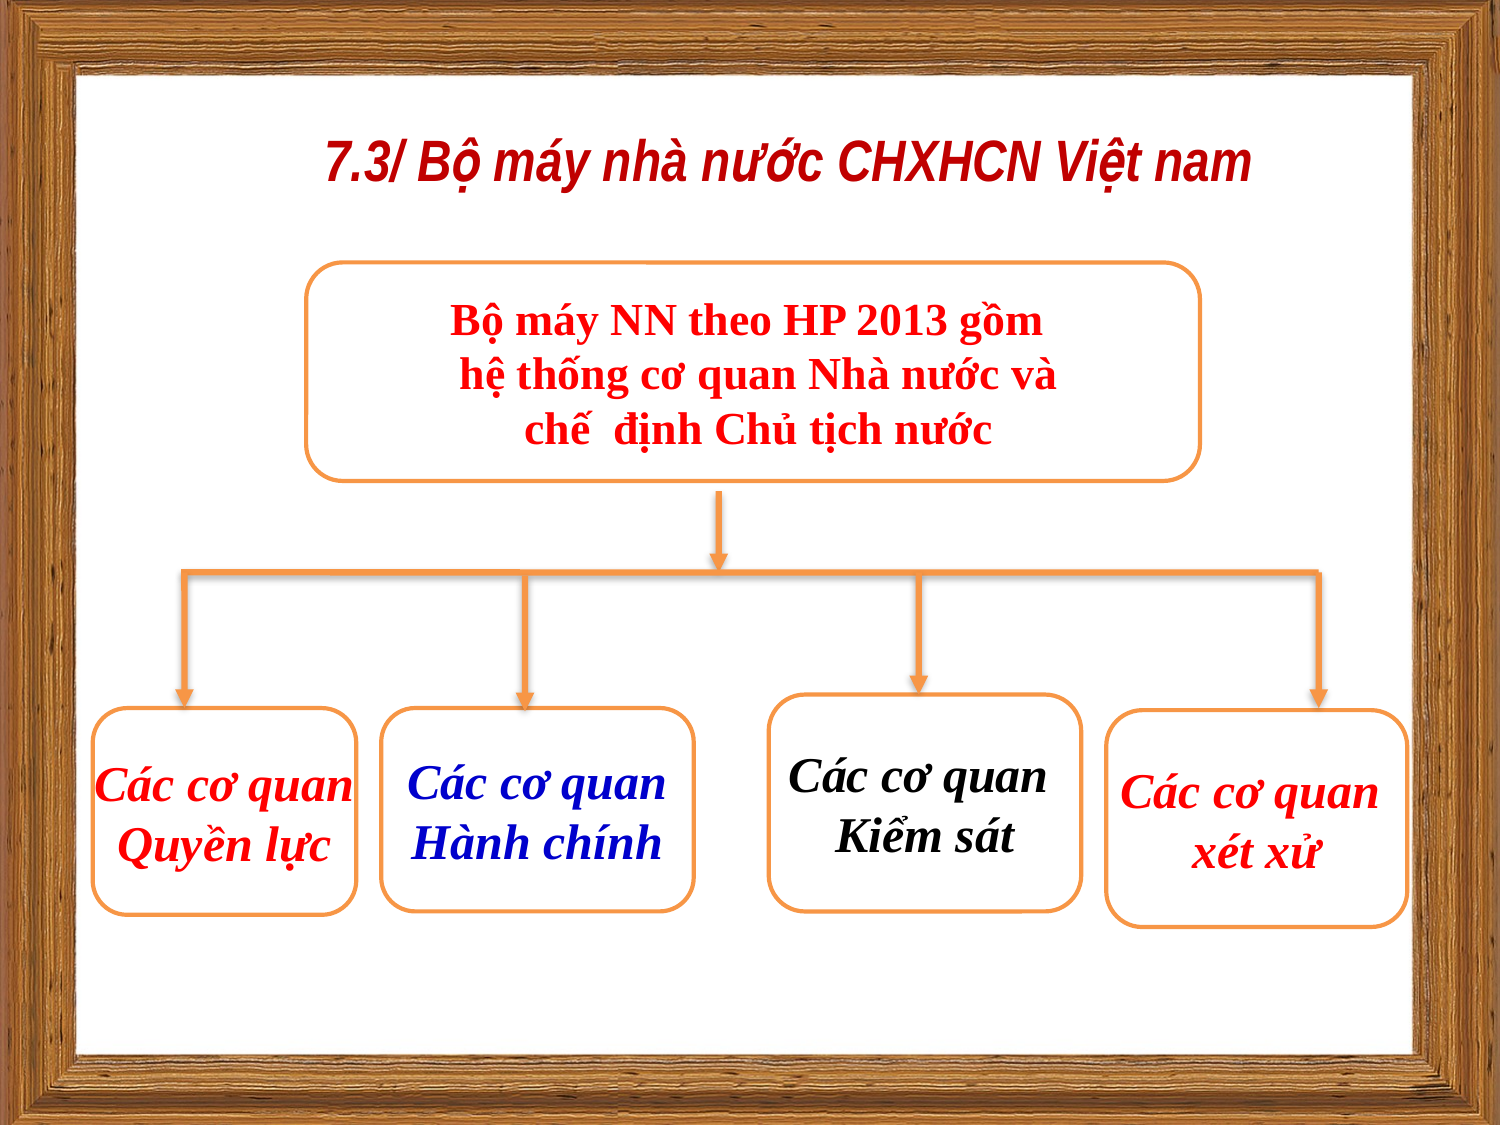

7.3/ Bộ máy nhà nước CHXHCN Việt nam

Bộ máy NN theo HP 2013 gồm
 hệ thống cơ quan Nhà nước và
 chế  định Chủ tịch nước

Các cơ quan
Kiểm sát

Các cơ quan
Quyền lực

Các cơ quan
Hành chính
Các cơ quan
xét xử